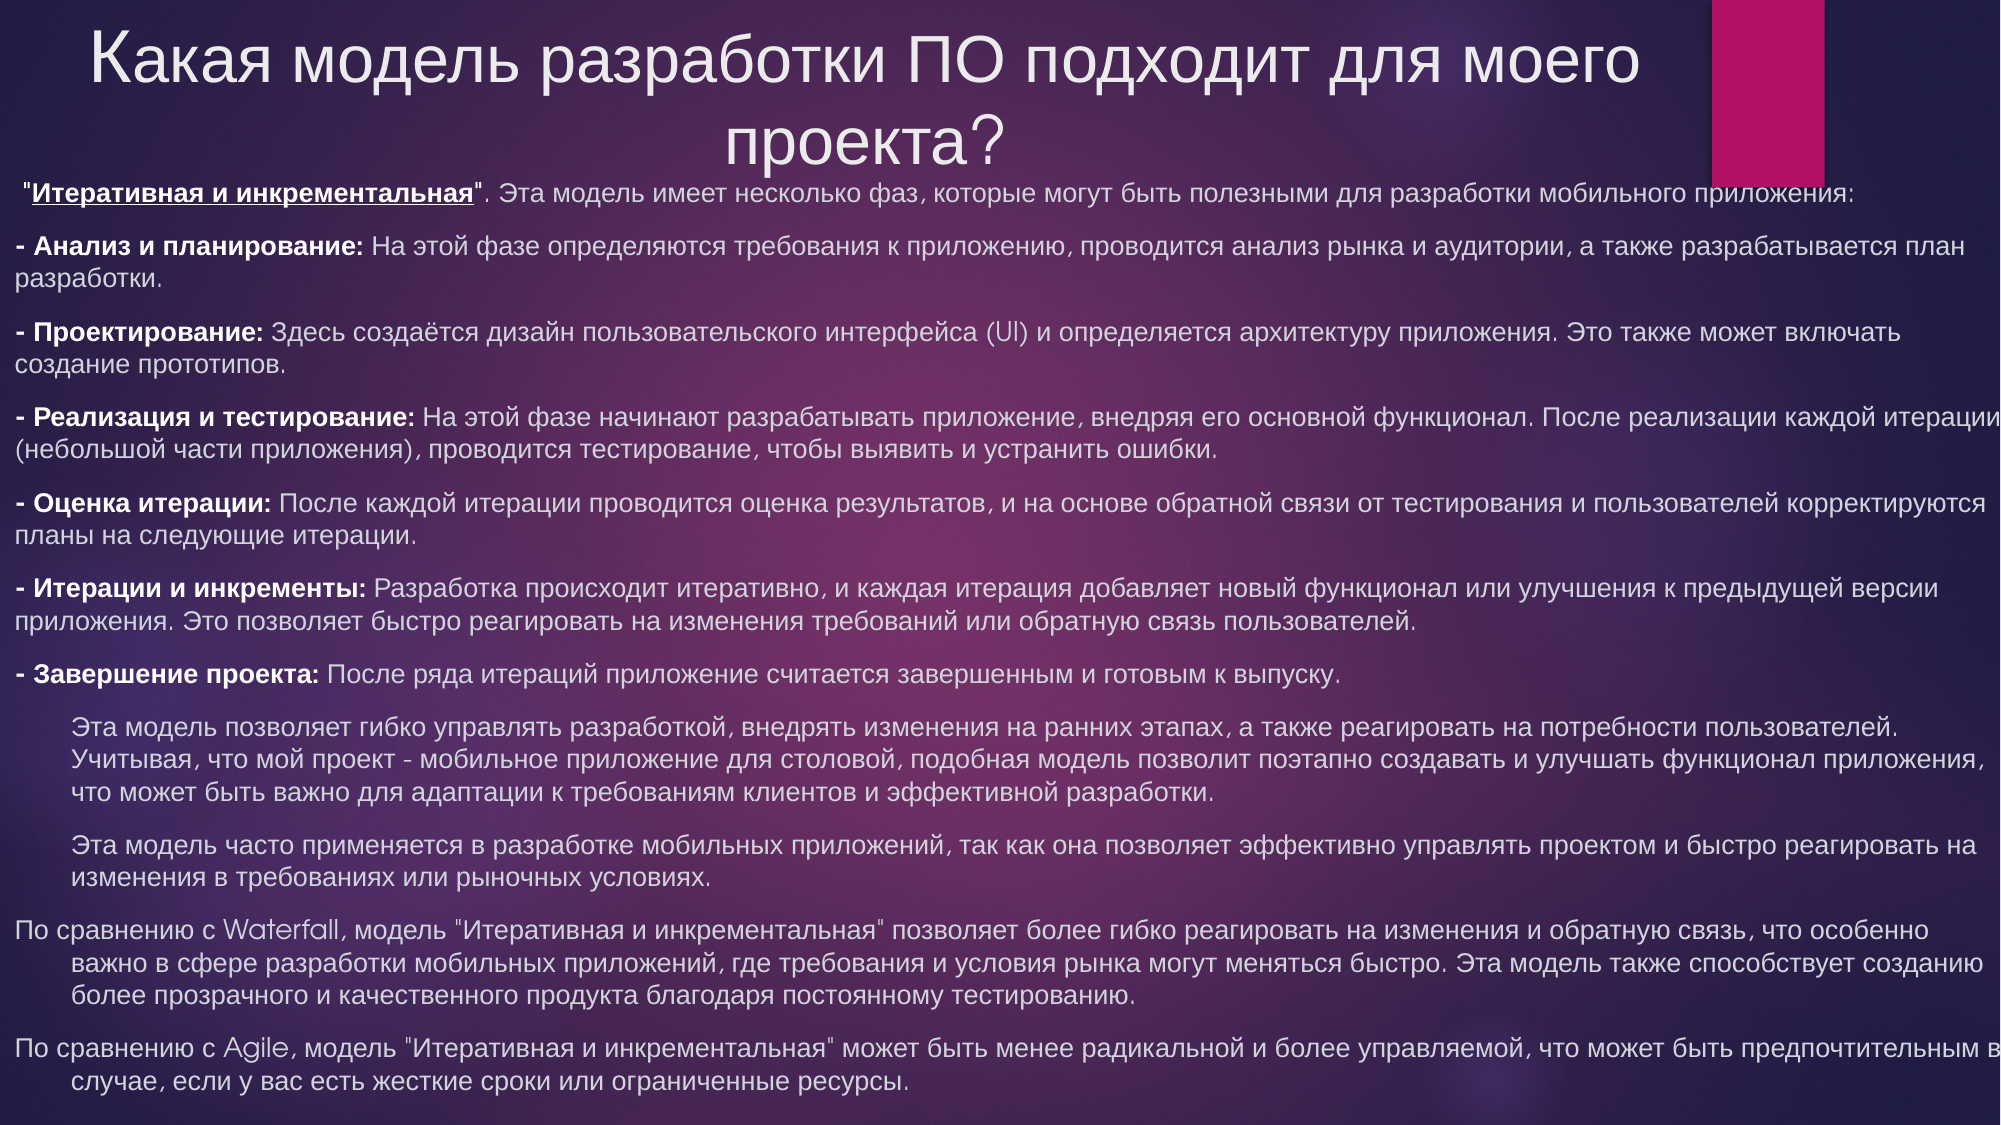

# Какая модель разработки ПО подходит для моего проекта?
 "Итеративная и инкрементальная". Эта модель имеет несколько фаз, которые могут быть полезными для разработки мобильного приложения:
- Анализ и планирование: На этой фазе определяются требования к приложению, проводится анализ рынка и аудитории, а также разрабатывается план разработки.
- Проектирование: Здесь создаётся дизайн пользовательского интерфейса (UI) и определяется архитектуру приложения. Это также может включать создание прототипов.
- Реализация и тестирование: На этой фазе начинают разрабатывать приложение, внедряя его основной функционал. После реализации каждой итерации (небольшой части приложения), проводится тестирование, чтобы выявить и устранить ошибки.
- Оценка итерации: После каждой итерации проводится оценка результатов, и на основе обратной связи от тестирования и пользователей корректируются планы на следующие итерации.
- Итерации и инкременты: Разработка происходит итеративно, и каждая итерация добавляет новый функционал или улучшения к предыдущей версии приложения. Это позволяет быстро реагировать на изменения требований или обратную связь пользователей.
- Завершение проекта: После ряда итераций приложение считается завершенным и готовым к выпуску.
Эта модель позволяет гибко управлять разработкой, внедрять изменения на ранних этапах, а также реагировать на потребности пользователей. Учитывая, что мой проект - мобильное приложение для столовой, подобная модель позволит поэтапно создавать и улучшать функционал приложения, что может быть важно для адаптации к требованиям клиентов и эффективной разработки.
Эта модель часто применяется в разработке мобильных приложений, так как она позволяет эффективно управлять проектом и быстро реагировать на изменения в требованиях или рыночных условиях.
По сравнению с Waterfall, модель "Итеративная и инкрементальная" позволяет более гибко реагировать на изменения и обратную связь, что особенно важно в сфере разработки мобильных приложений, где требования и условия рынка могут меняться быстро. Эта модель также способствует созданию более прозрачного и качественного продукта благодаря постоянному тестированию.
По сравнению с Agile, модель "Итеративная и инкрементальная" может быть менее радикальной и более управляемой, что может быть предпочтительным в случае, если у вас есть жесткие сроки или ограниченные ресурсы.